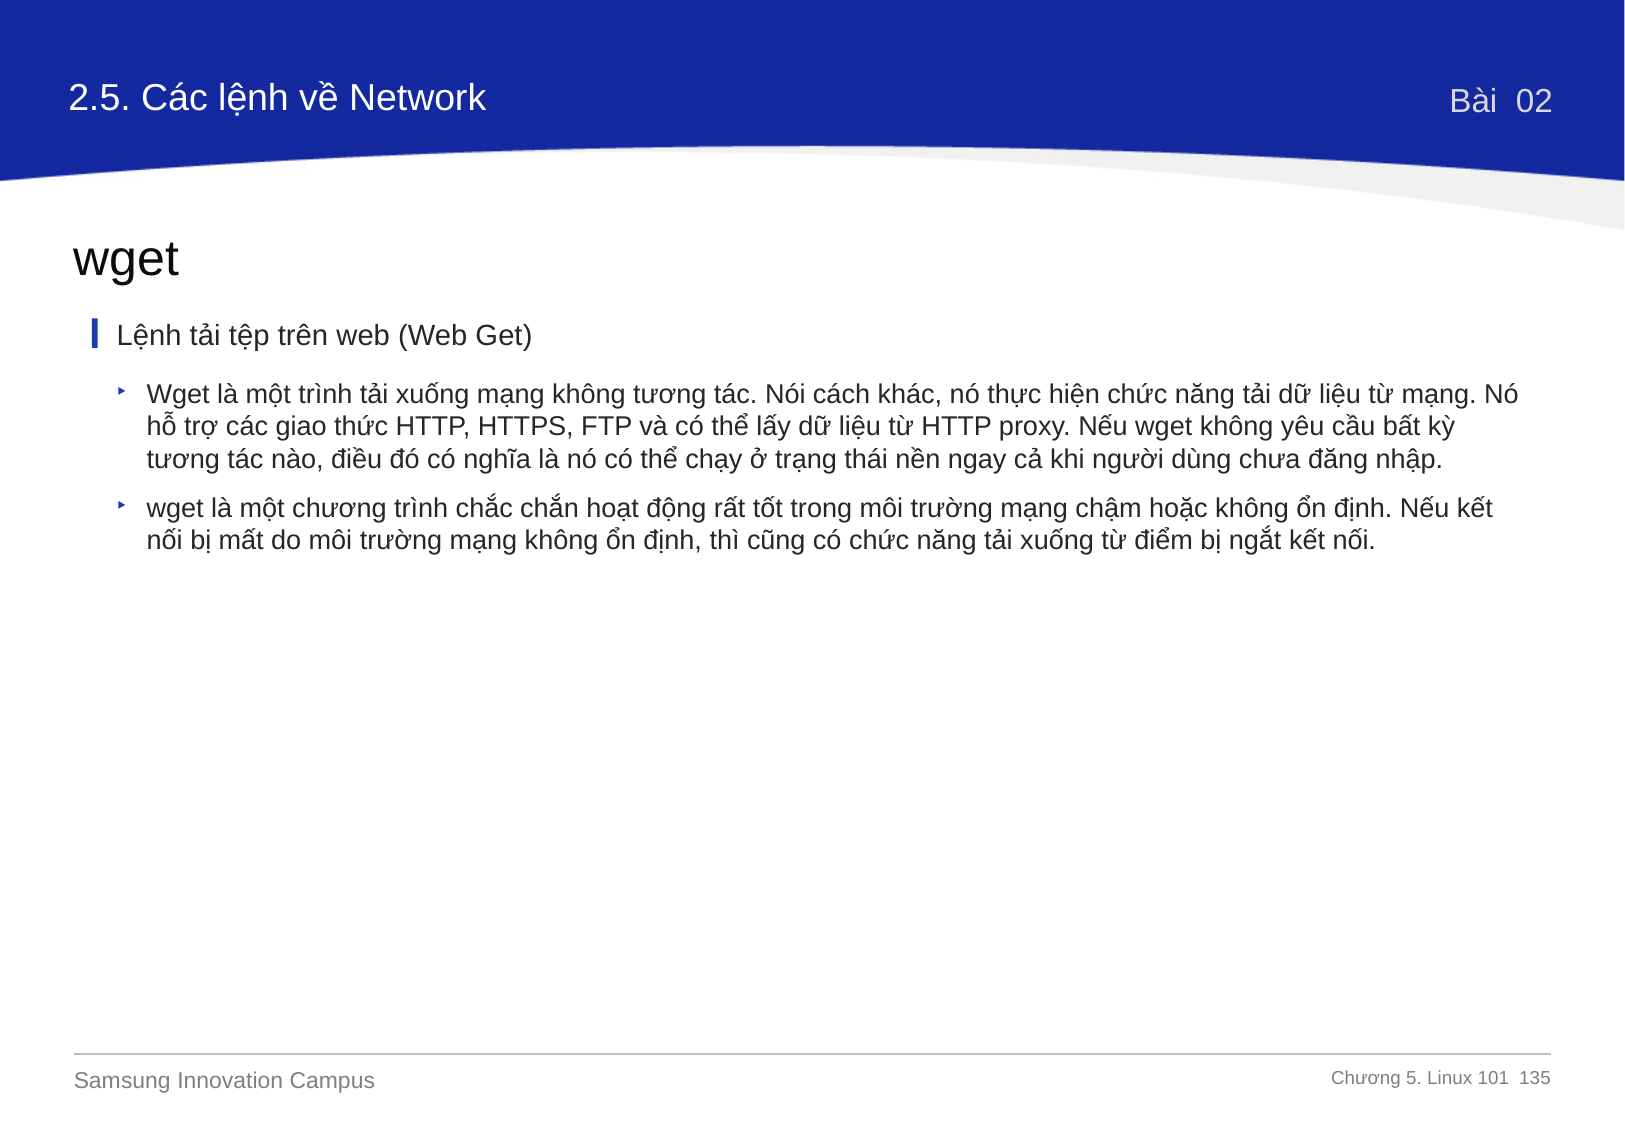

2.5. Các lệnh về Network
Bài  02
wget
Lệnh tải tệp trên web (Web Get)

Wget là một trình tải xuống mạng không tương tác. Nói cách khác, nó thực hiện chức năng tải dữ liệu từ mạng. Nó hỗ trợ các giao thức HTTP, HTTPS, FTP và có thể lấy dữ liệu từ HTTP proxy. Nếu wget không yêu cầu bất kỳ tương tác nào, điều đó có nghĩa là nó có thể chạy ở trạng thái nền ngay cả khi người dùng chưa đăng nhập.
wget là một chương trình chắc chắn hoạt động rất tốt trong môi trường mạng chậm hoặc không ổn định. Nếu kết nối bị mất do môi trường mạng không ổn định, thì cũng có chức năng tải xuống từ điểm bị ngắt kết nối.